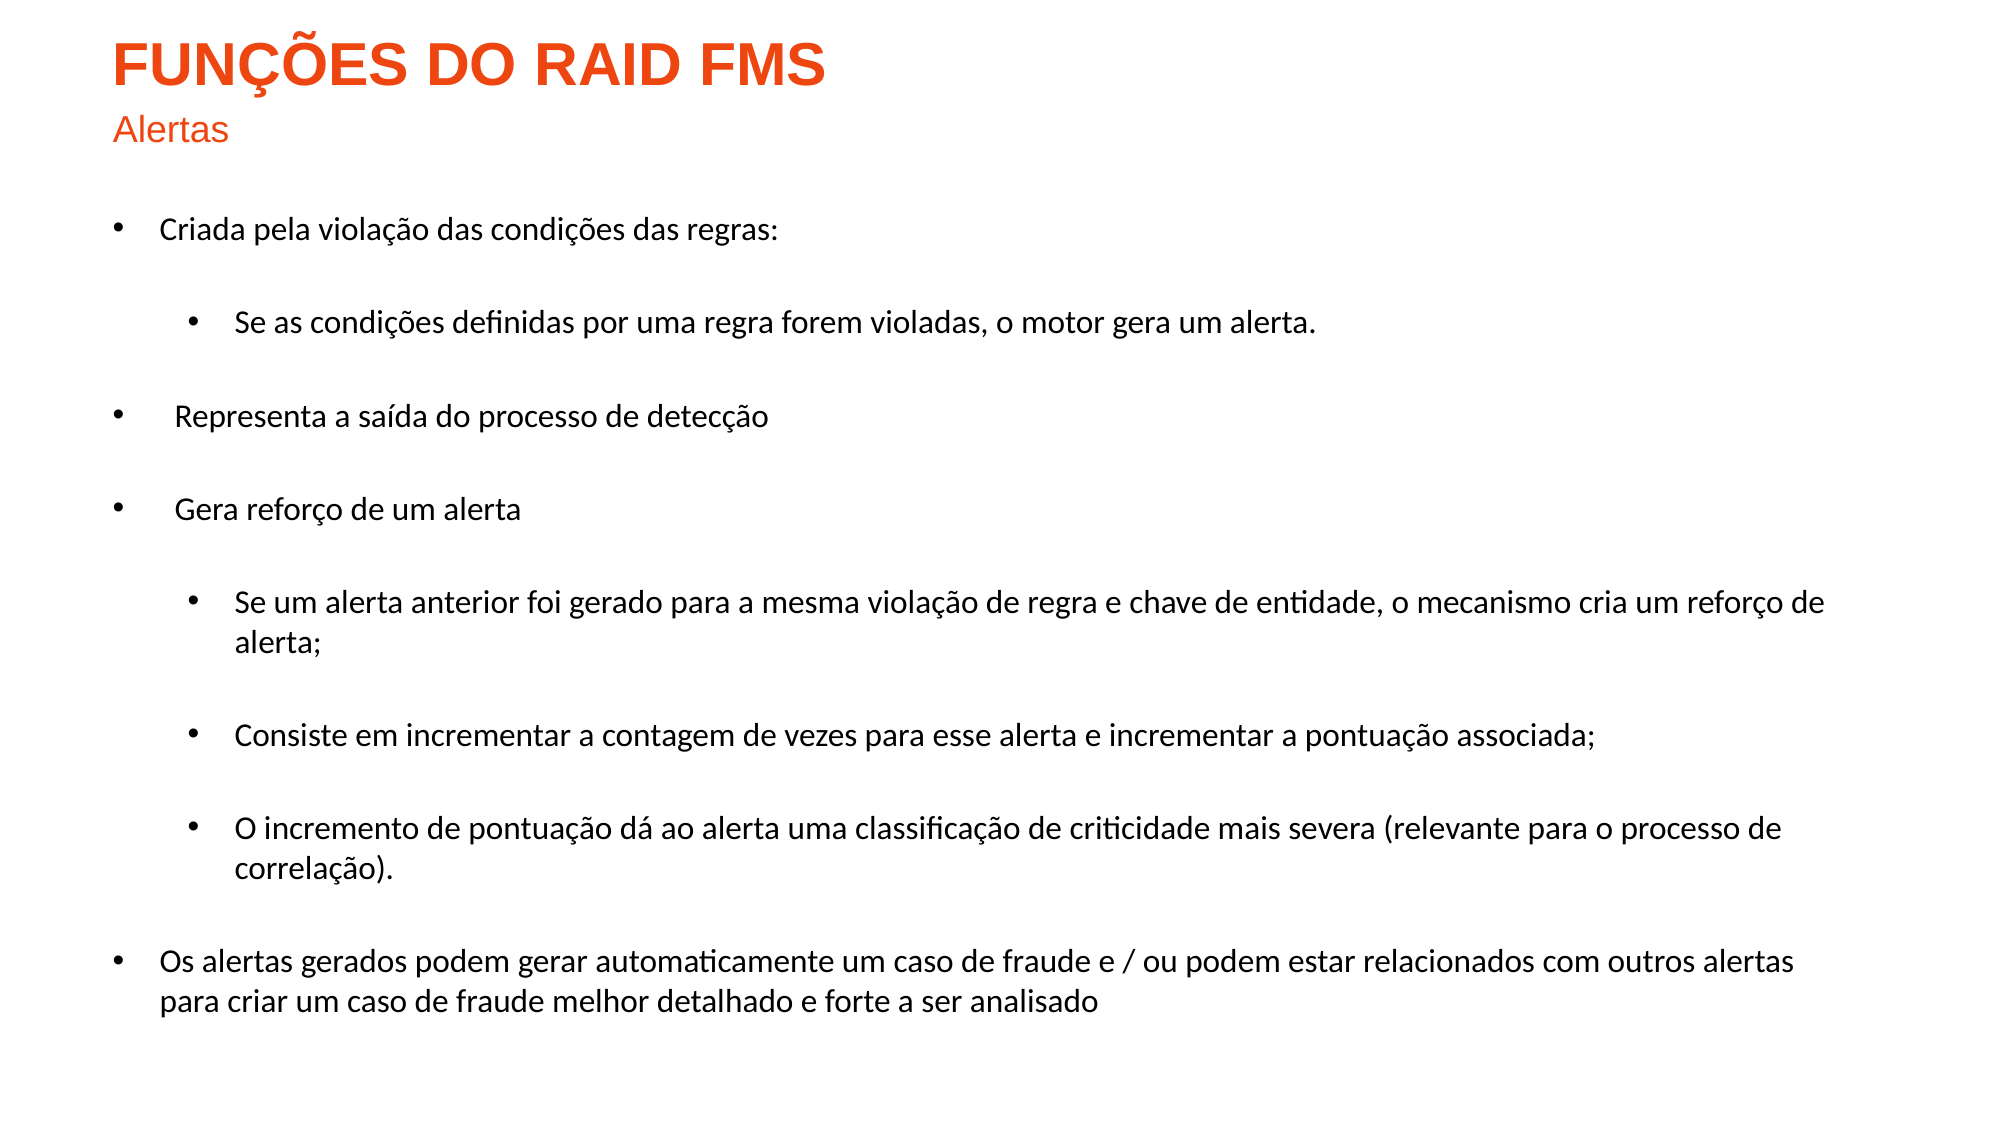

# Funções do raId fms
Alertas
Criada pela violação das condições das regras:

Se as condições definidas por uma regra forem violadas, o motor gera um alerta.

  Representa a saída do processo de detecção

  Gera reforço de um alerta

Se um alerta anterior foi gerado para a mesma violação de regra e chave de entidade, o mecanismo cria um reforço de alerta;

Consiste em incrementar a contagem de vezes para esse alerta e incrementar a pontuação associada;

O incremento de pontuação dá ao alerta uma classificação de criticidade mais severa (relevante para o processo de correlação).

Os alertas gerados podem gerar automaticamente um caso de fraude e / ou podem estar relacionados com outros alertas para criar um caso de fraude melhor detalhado e forte a ser analisado